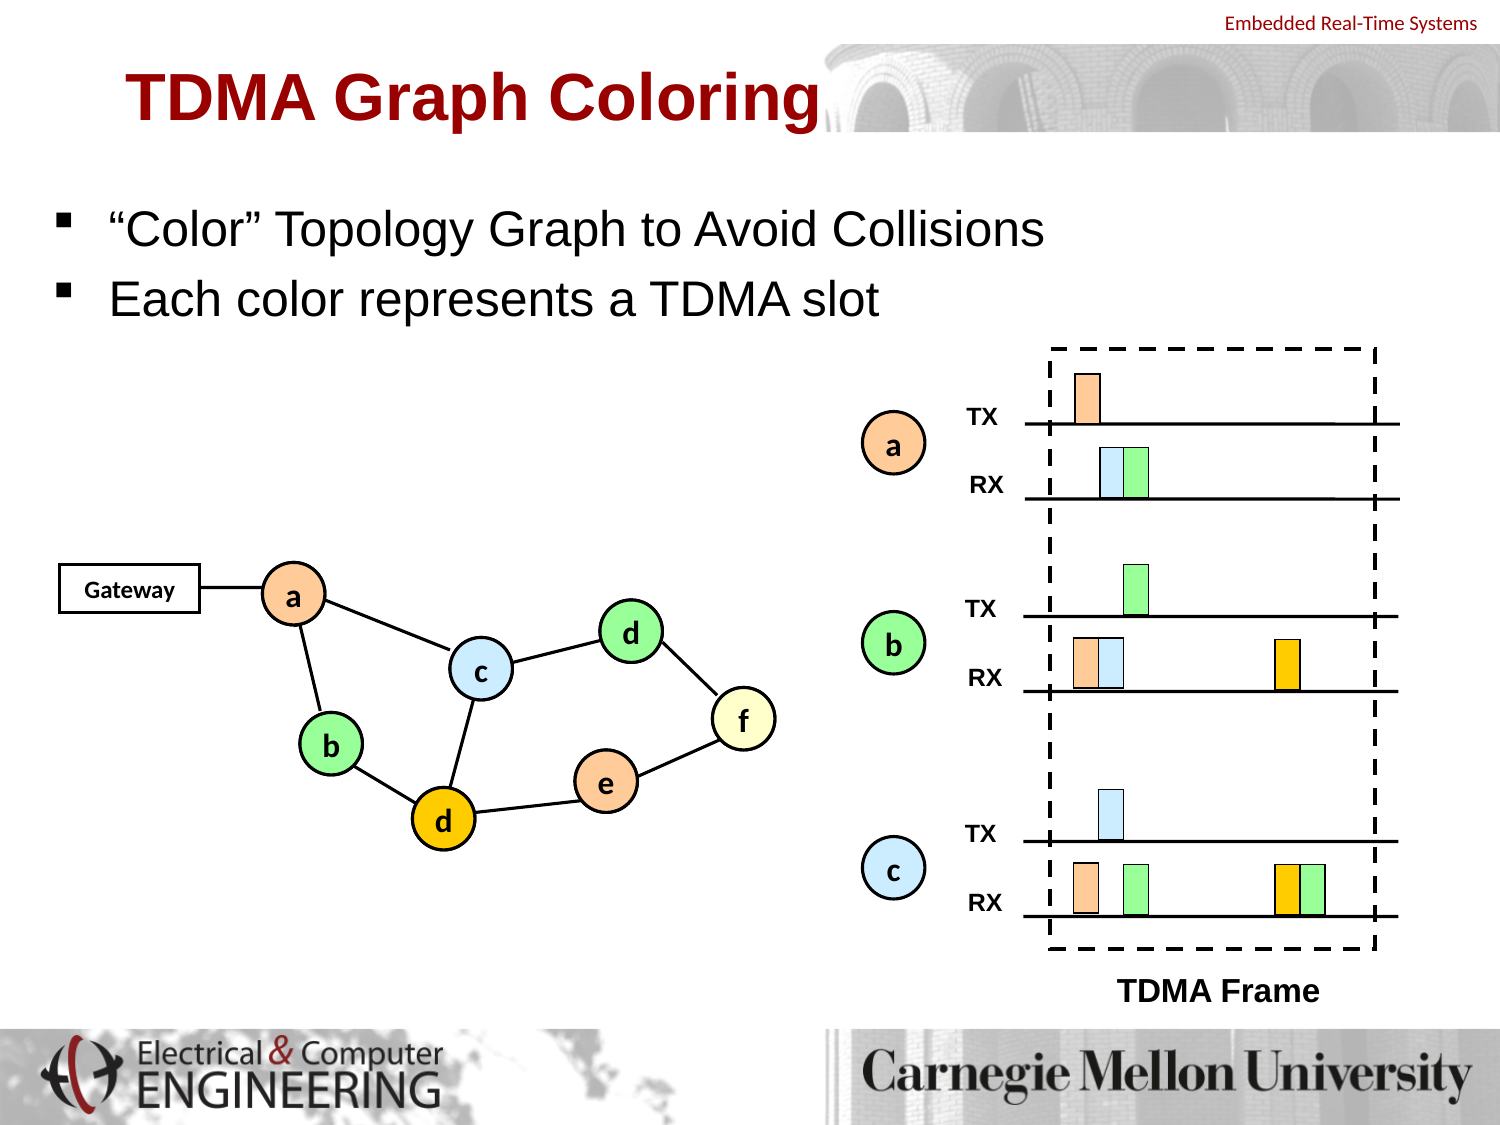

# TDMA Graph Coloring
“Color” Topology Graph to Avoid Collisions
Each color represents a TDMA slot

TX

RX

TX

RX

TX

RX

a

a
a
Gateway

d
d
b

c
c

f
f

b
b

e
e

d
d

c

TDMA Frame